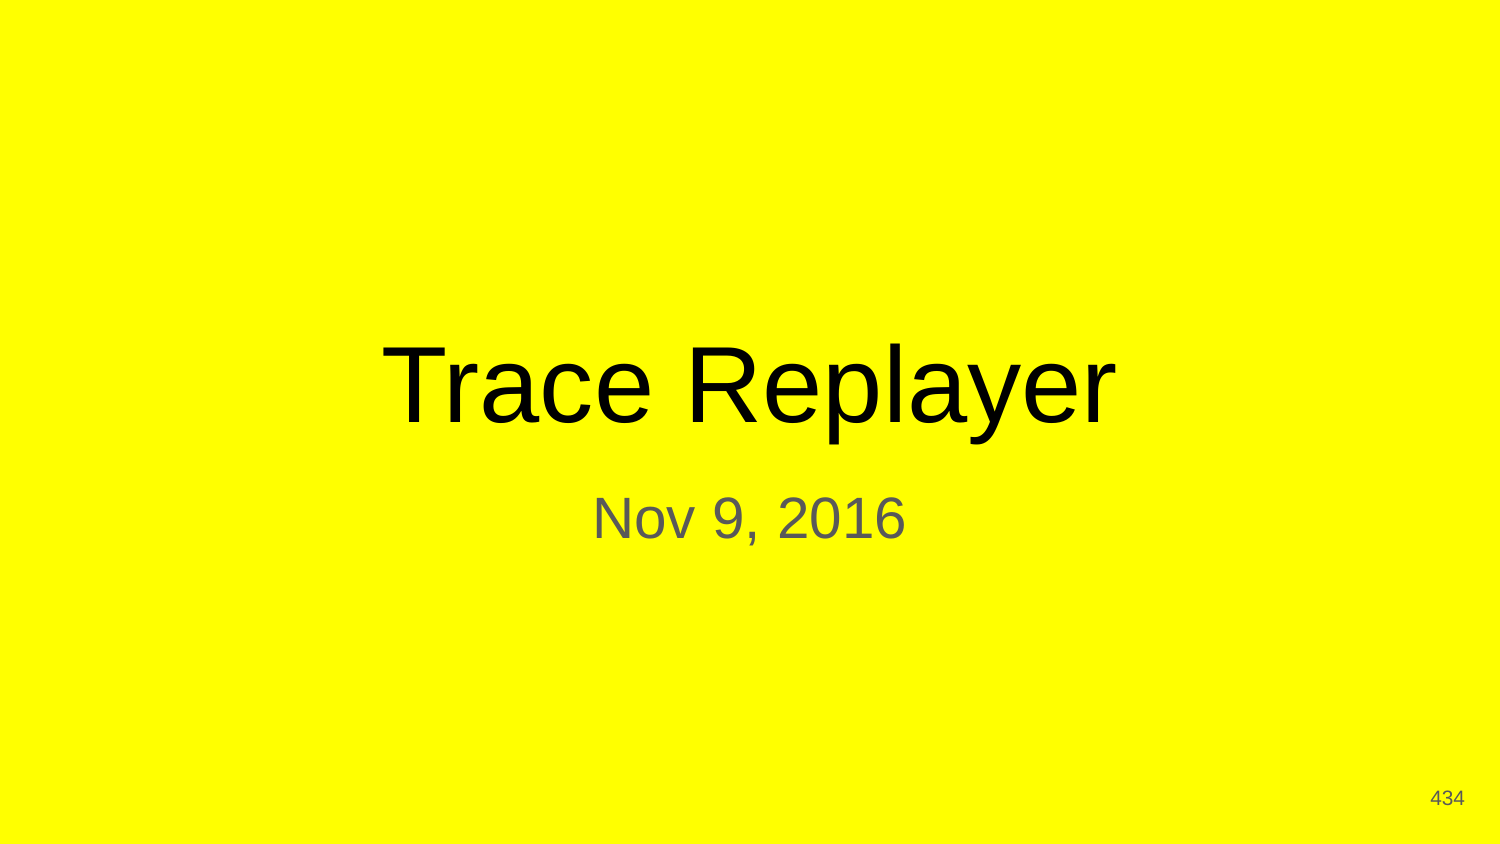

# Trace Replayer
Nov 9, 2016
434